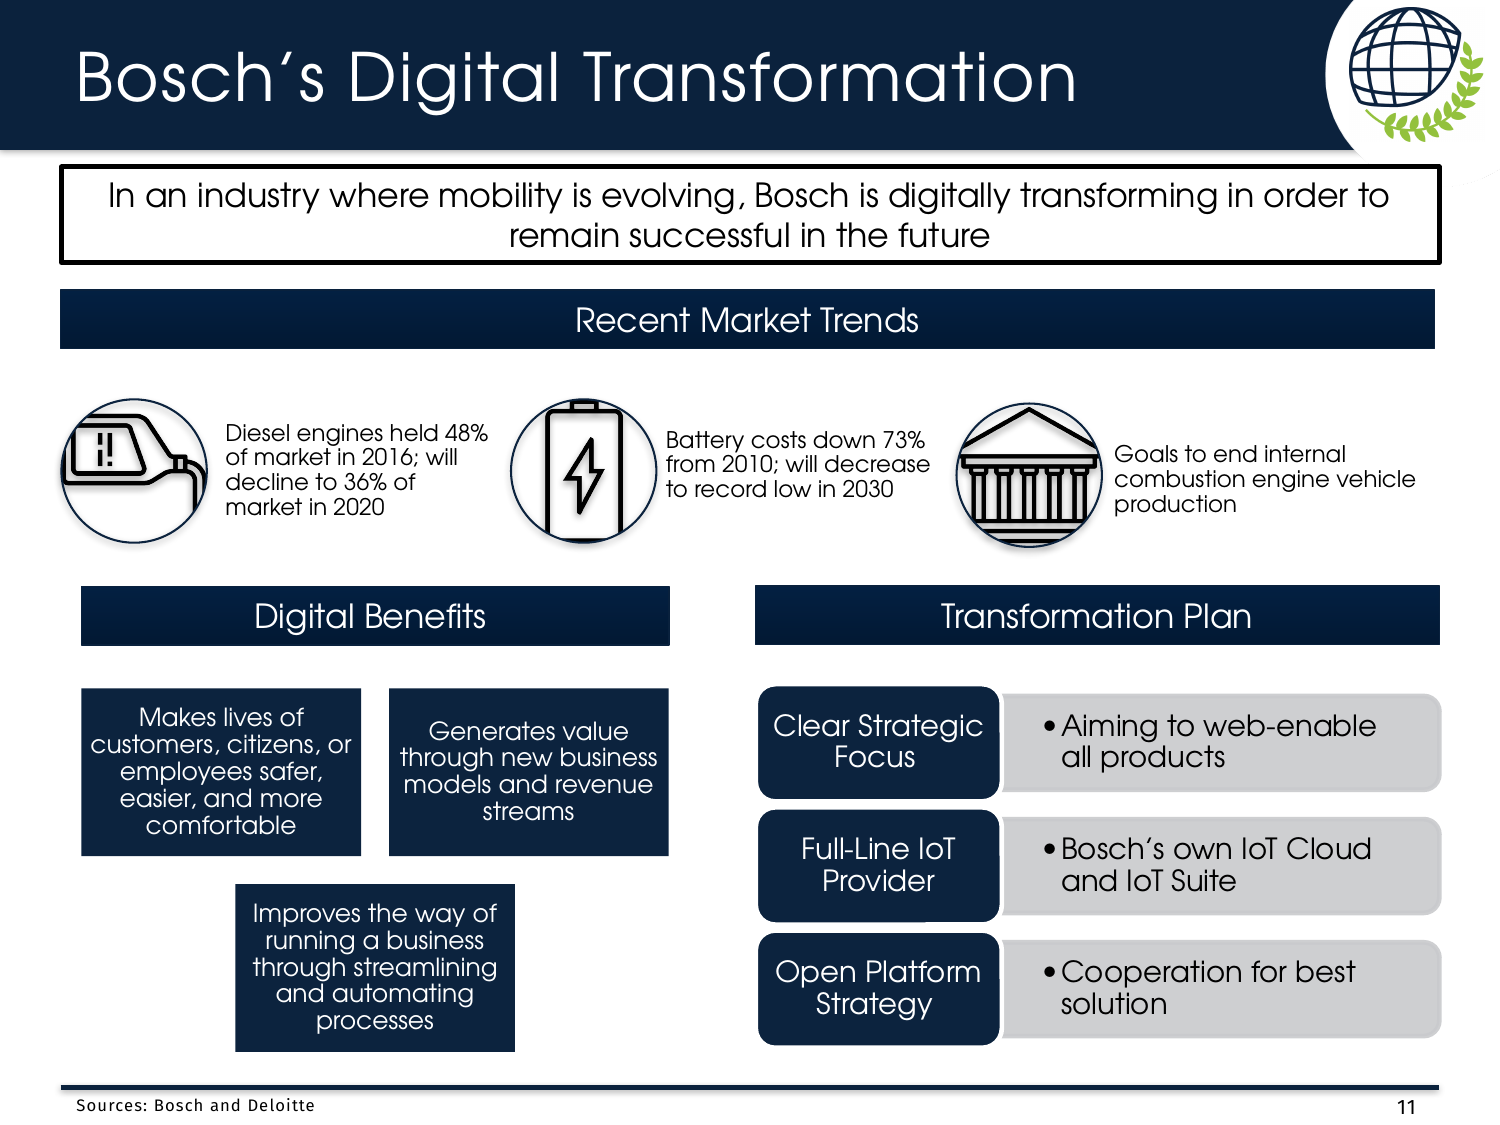

# Bosch’s Digital Transformation
In an industry where mobility is evolving, Bosch is digitally transforming in order to remain successful in the future
Recent Market Trends

Goals to end internal combustion engine vehicle production

Battery costs down 73% from 2010; will decrease to record low in 2030

Diesel engines held 48% of market in 2016; will decline to 36% of market in 2020

Transformation Plan
Digital Benefits

Clear Strategic Focus
Aiming to web-enable all products

Full-Line IoT Provider
Bosch’s own IoT Cloud and IoT Suite

Open Platform Strategy
Cooperation for best solution

Makes lives of customers, citizens, or employees safer, easier, and more comfortable

Generates value through new business models and revenue streams

Improves the way of running a business through streamlining and automating processes
Sources: Bosch and Deloitte
11